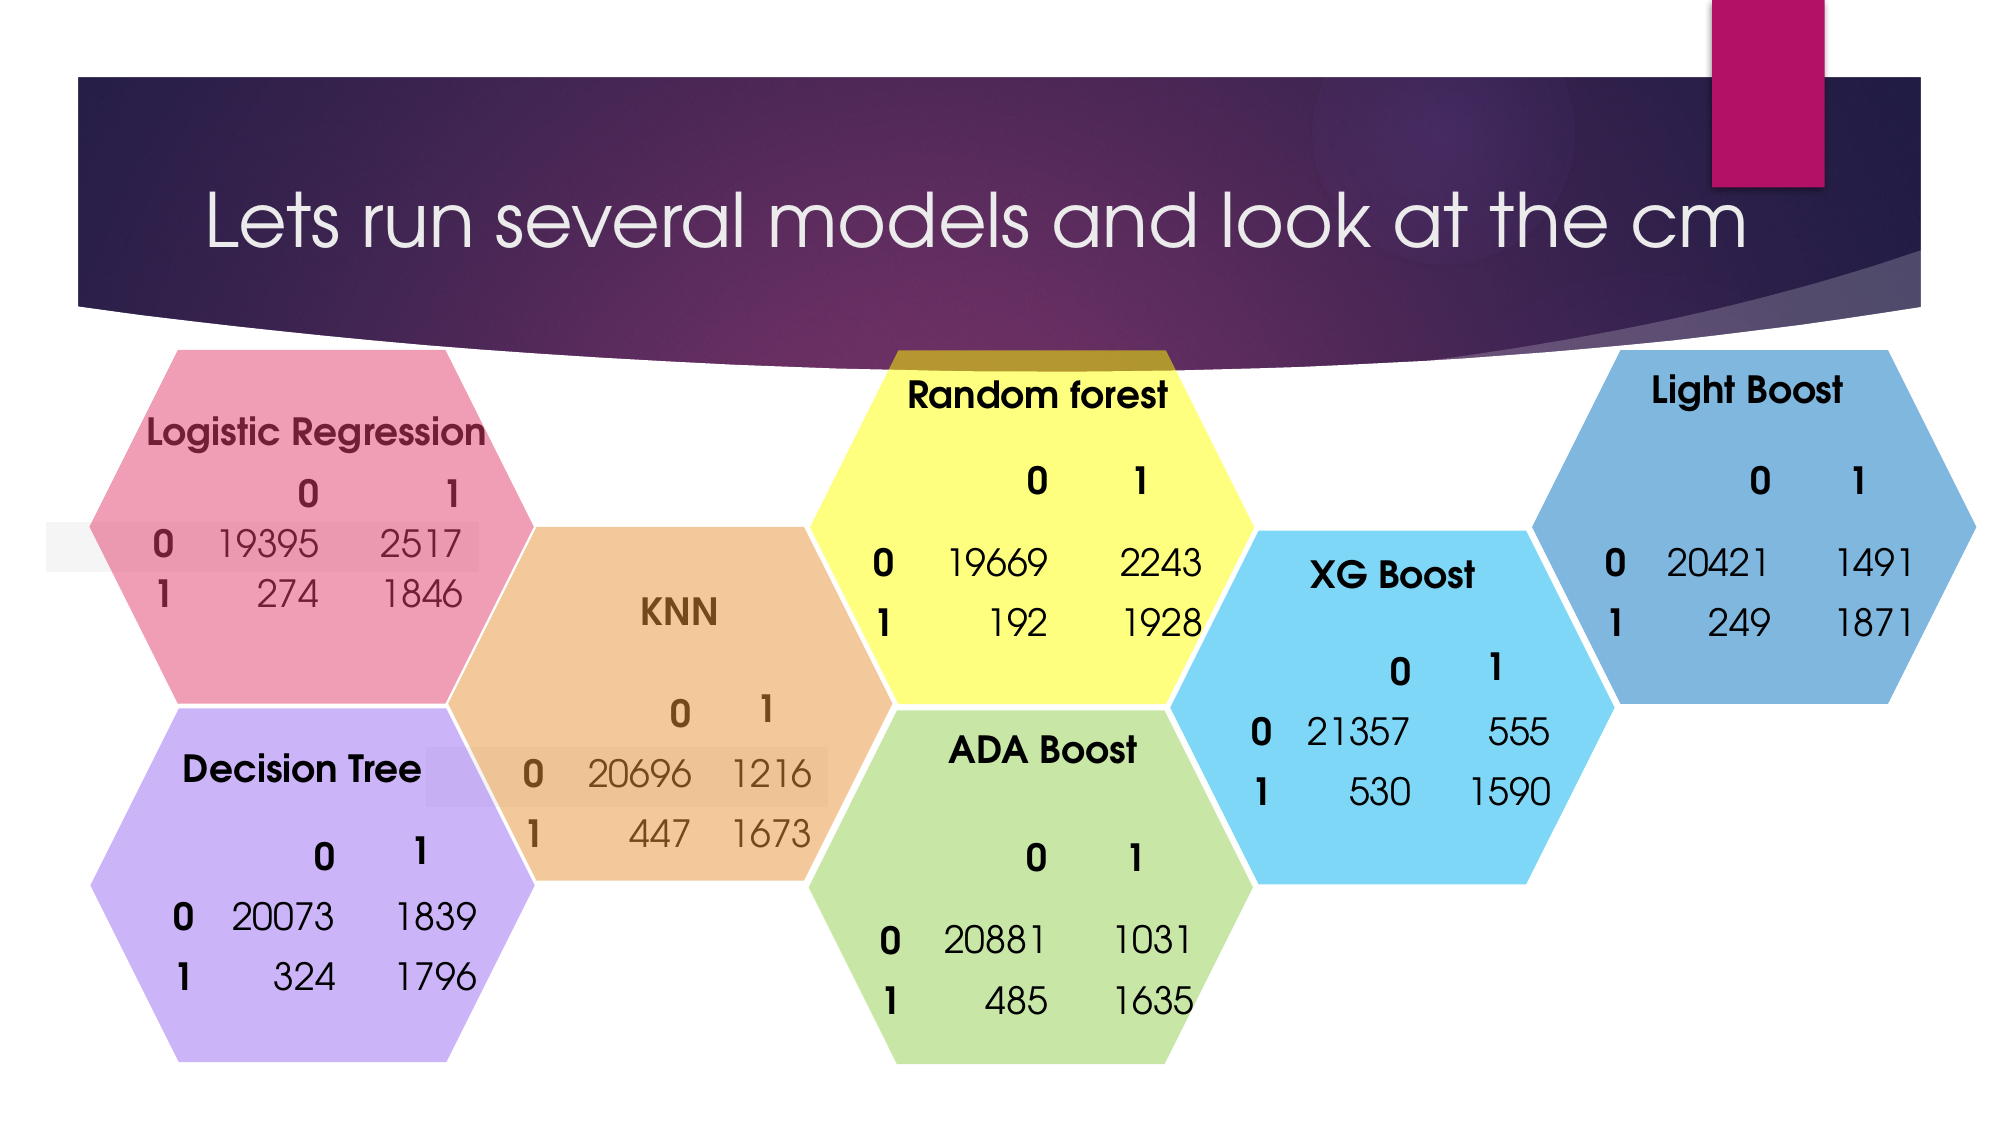

# Lets run several models and look at the cm

Light Boost
Random forest
Logistic Regression
|  | 0 | 1 |
| --- | --- | --- |
| 0 | 19669 | 2243 |
| 1 | 192 | 1928 |
|  | 0 | 1 |
| --- | --- | --- |
| 0 | 20421 | 1491 |
| 1 | 249 | 1871 |
|  | 0 | 1 |
| --- | --- | --- |
| 0 | 19395 | 2517 |
| 1 | 274 | 1846 |

XG Boost
KNN
|  | 0 | 1 |
| --- | --- | --- |
| 0 | 21357 | 555 |
| 1 | 530 | 1590 |
|  | 0 | 1 |
| --- | --- | --- |
| 0 | 20696 | 1216 |
| 1 | 447 | 1673 |

ADA Boost
Decision Tree
|  | 0 | 1 |
| --- | --- | --- |
| 0 | 20881 | 1031 |
| 1 | 485 | 1635 |
|  | 0 | 1 |
| --- | --- | --- |
| 0 | 20073 | 1839 |
| 1 | 324 | 1796 |